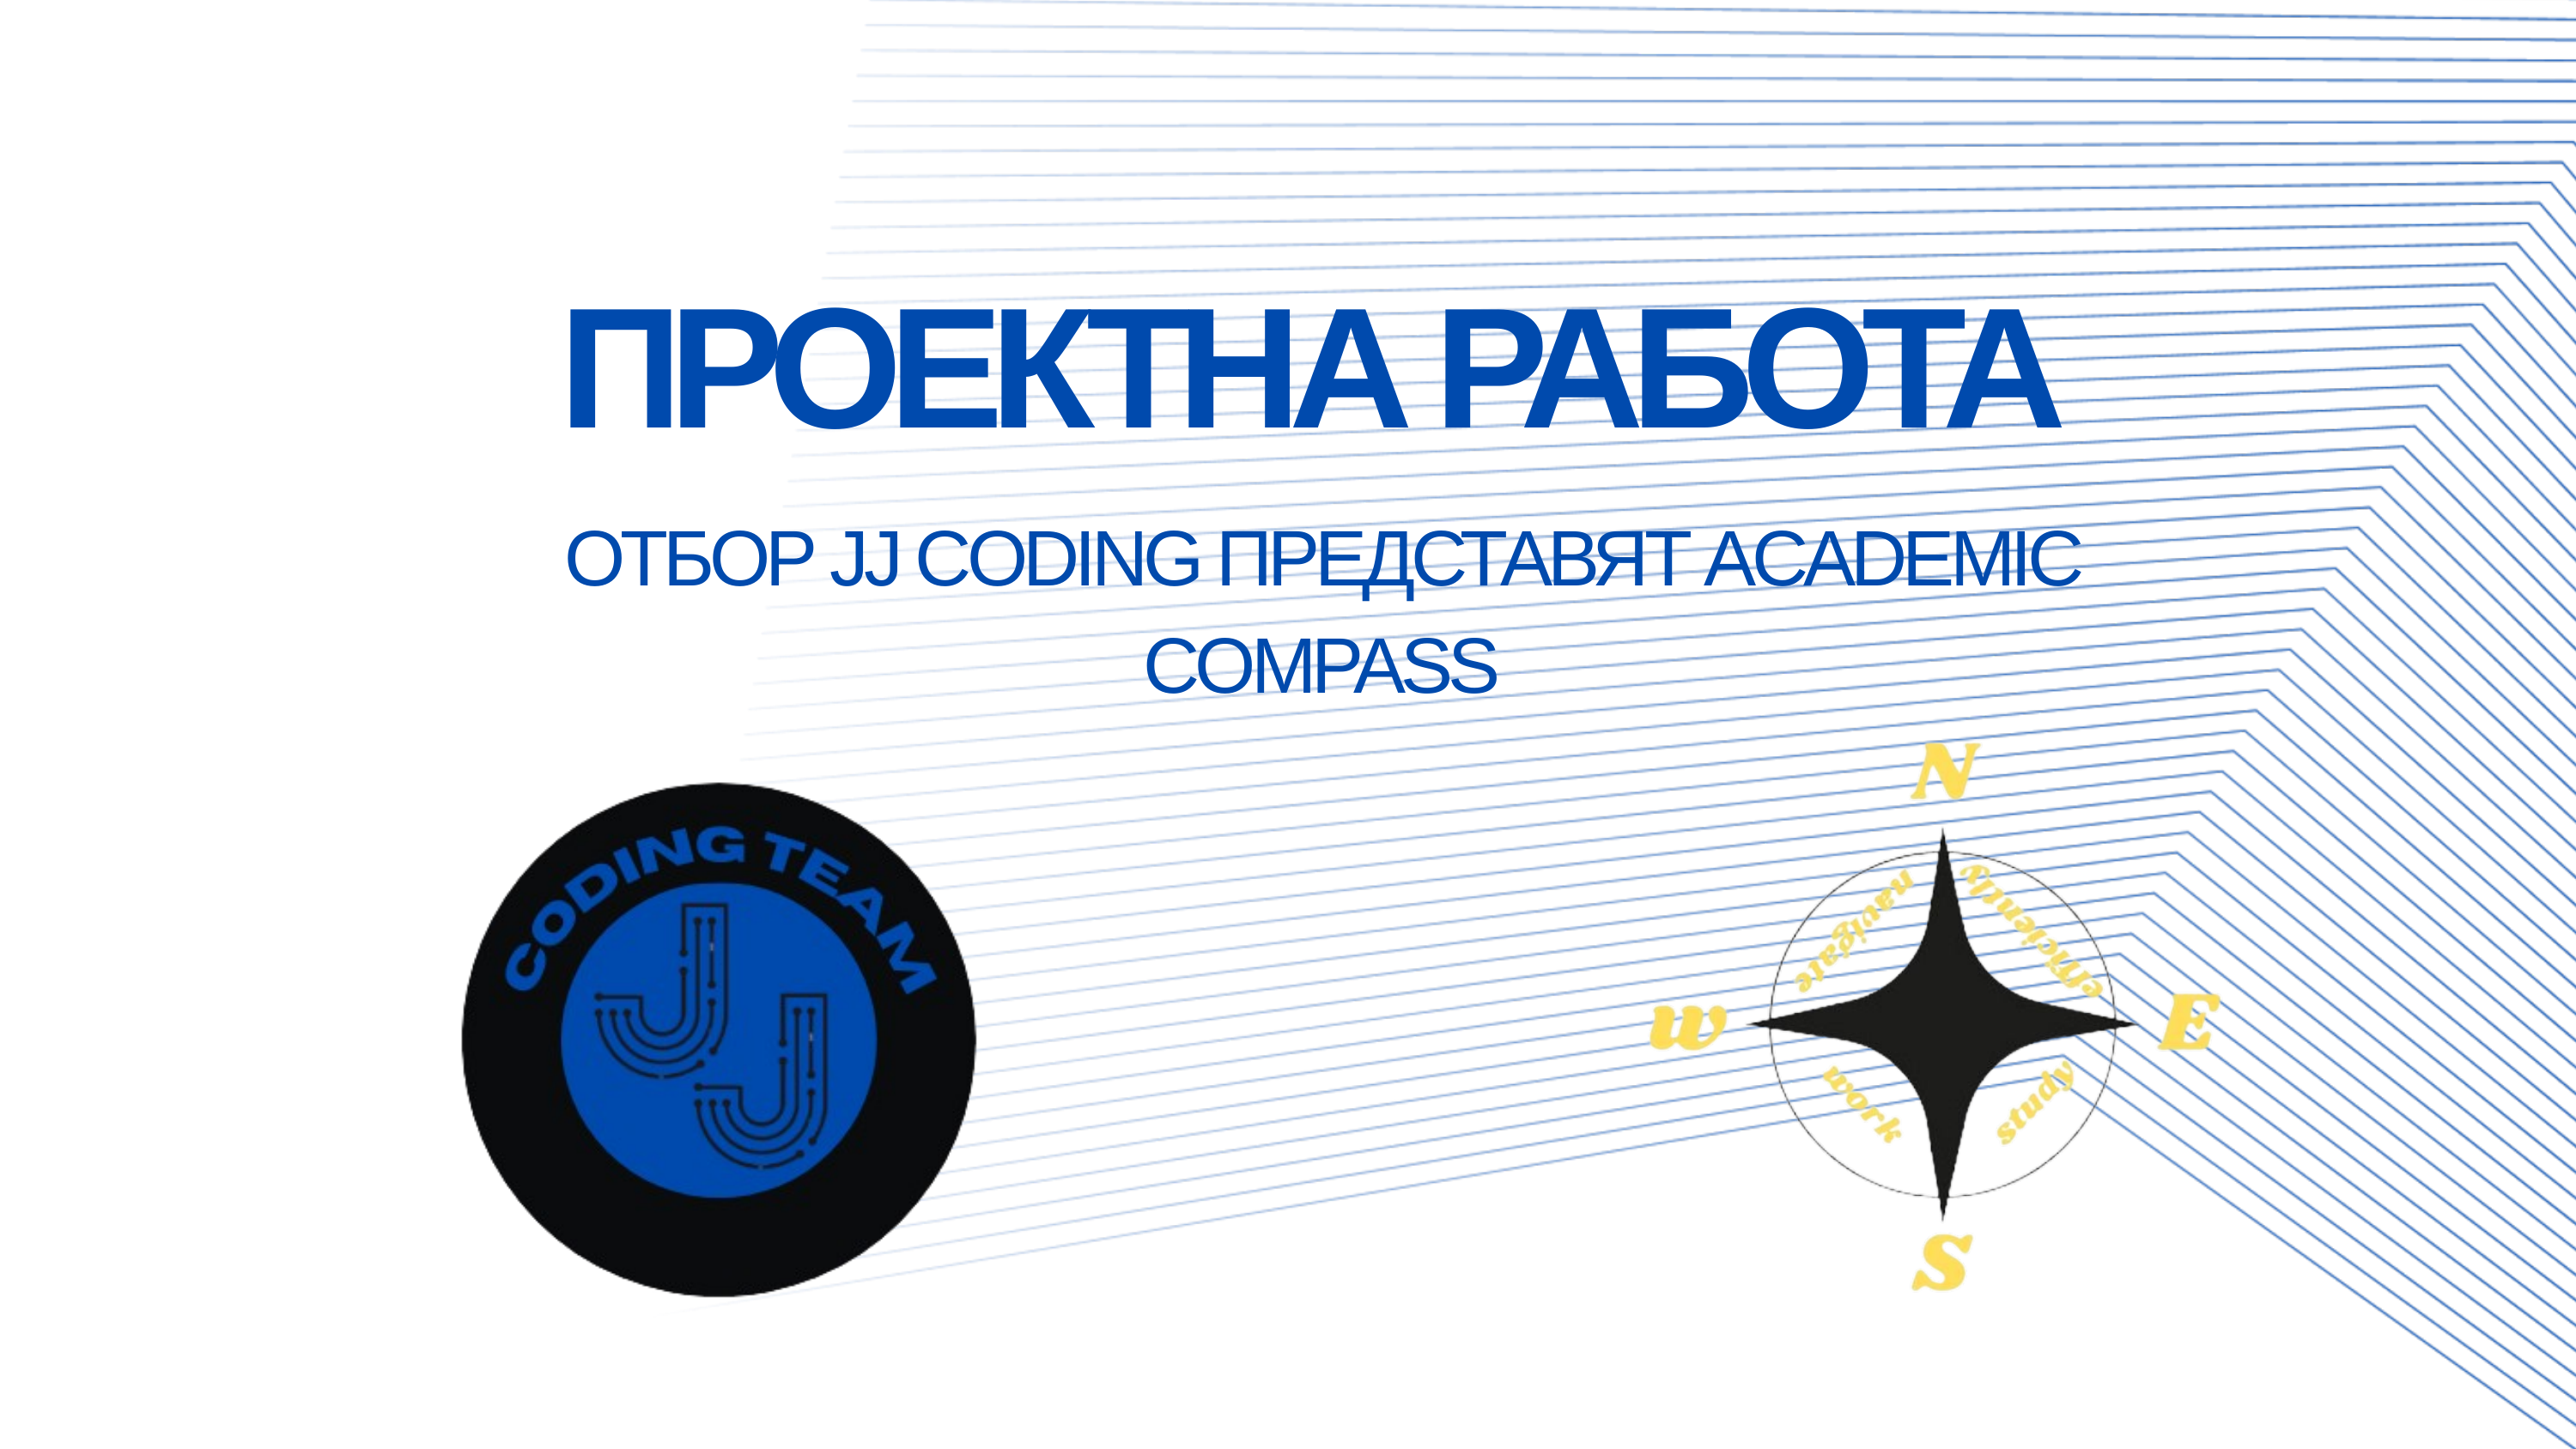

ПРОЕКТНА РАБОТА
ОТБОР JJ CODING ПРЕДСТАВЯТ ACADEMIC COMPASS